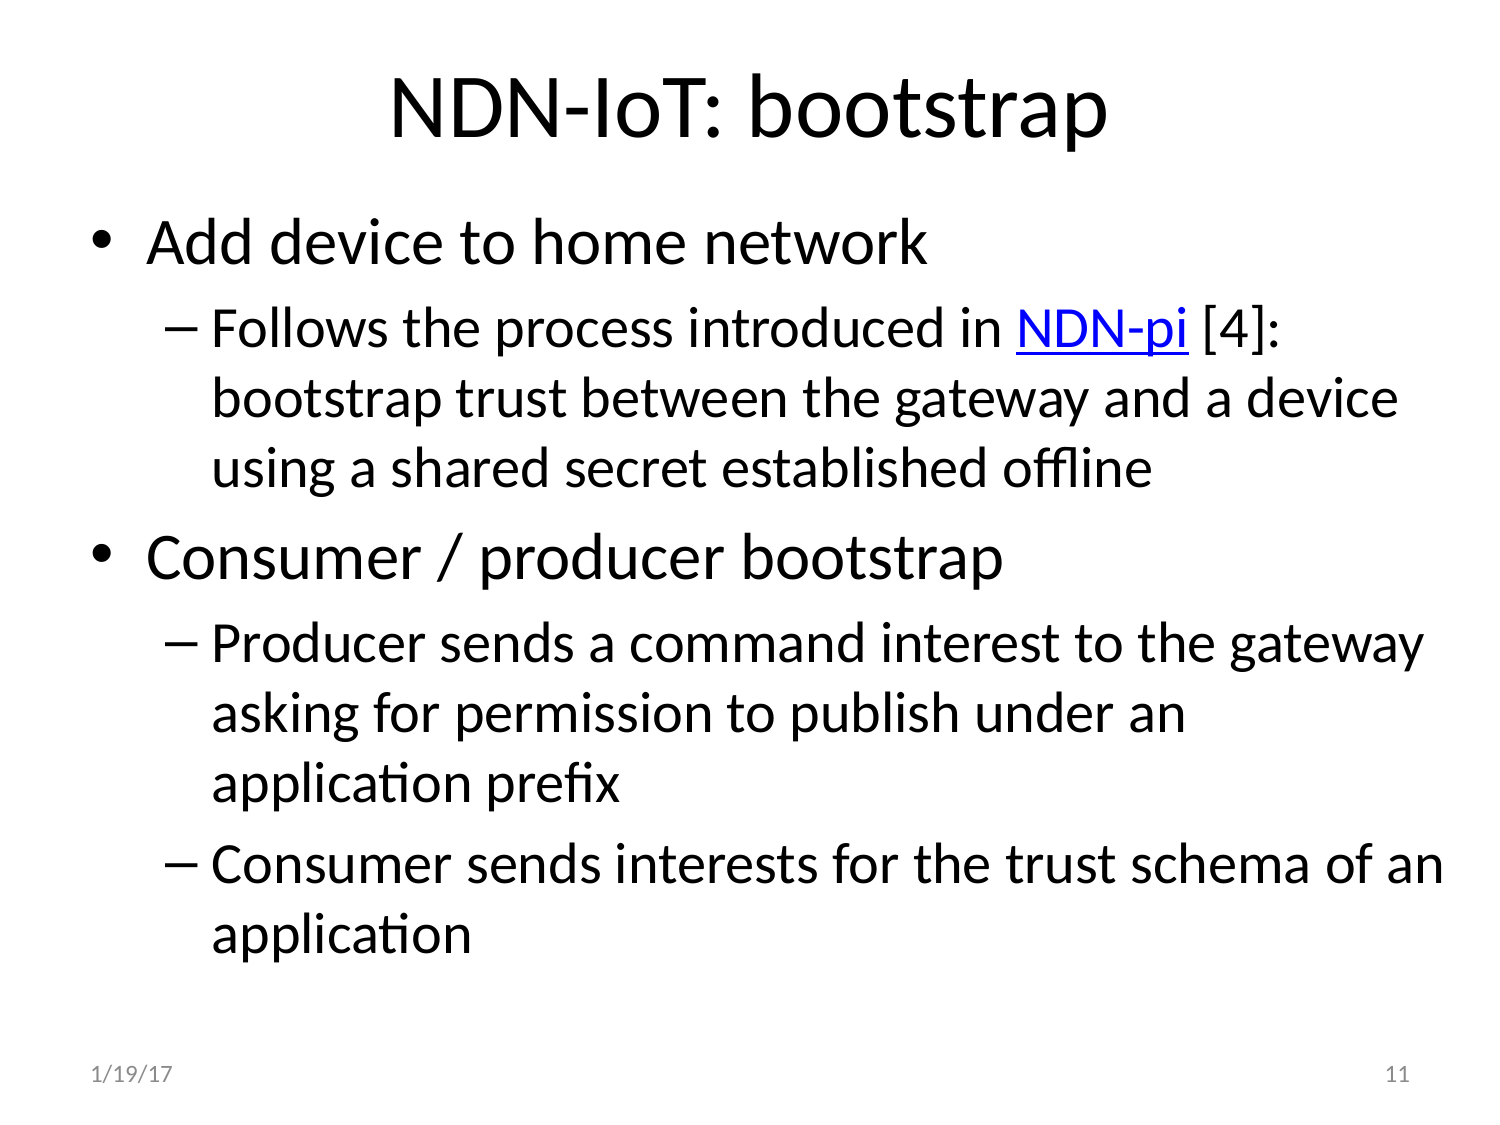

# NDN-IoT: bootstrap
Add device to home network
Follows the process introduced in NDN-pi [4]: bootstrap trust between the gateway and a device using a shared secret established offline
Consumer / producer bootstrap
Producer sends a command interest to the gateway asking for permission to publish under an application prefix
Consumer sends interests for the trust schema of an application
1/19/17
11